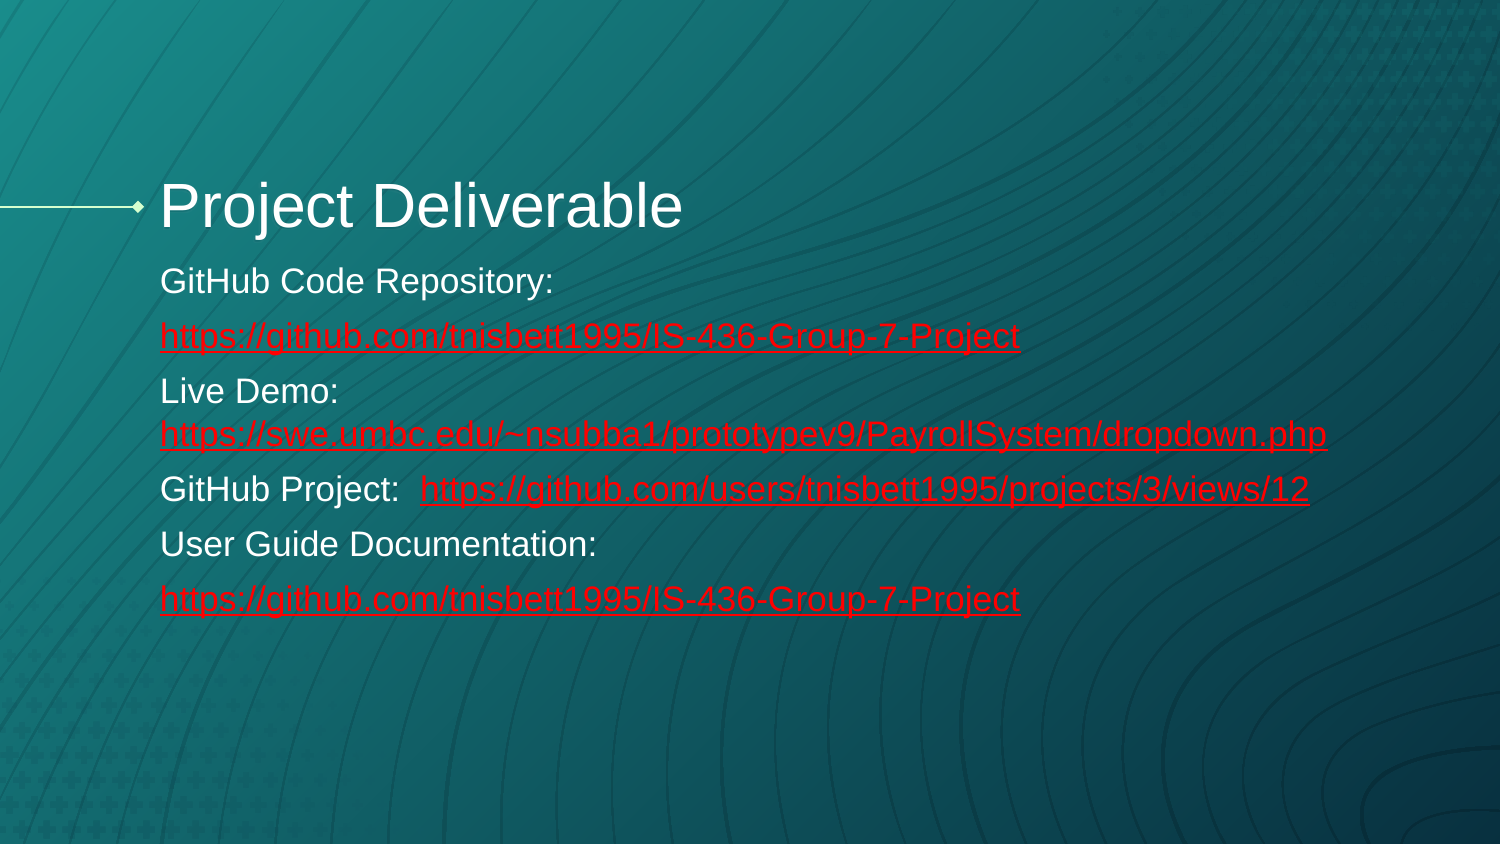

# Project Deliverable
GitHub Code Repository:
https://github.com/tnisbett1995/IS-436-Group-7-Project
Live Demo: https://swe.umbc.edu/~nsubba1/prototypev9/PayrollSystem/dropdown.php
GitHub Project:  https://github.com/users/tnisbett1995/projects/3/views/12
User Guide Documentation:
https://github.com/tnisbett1995/IS-436-Group-7-Project